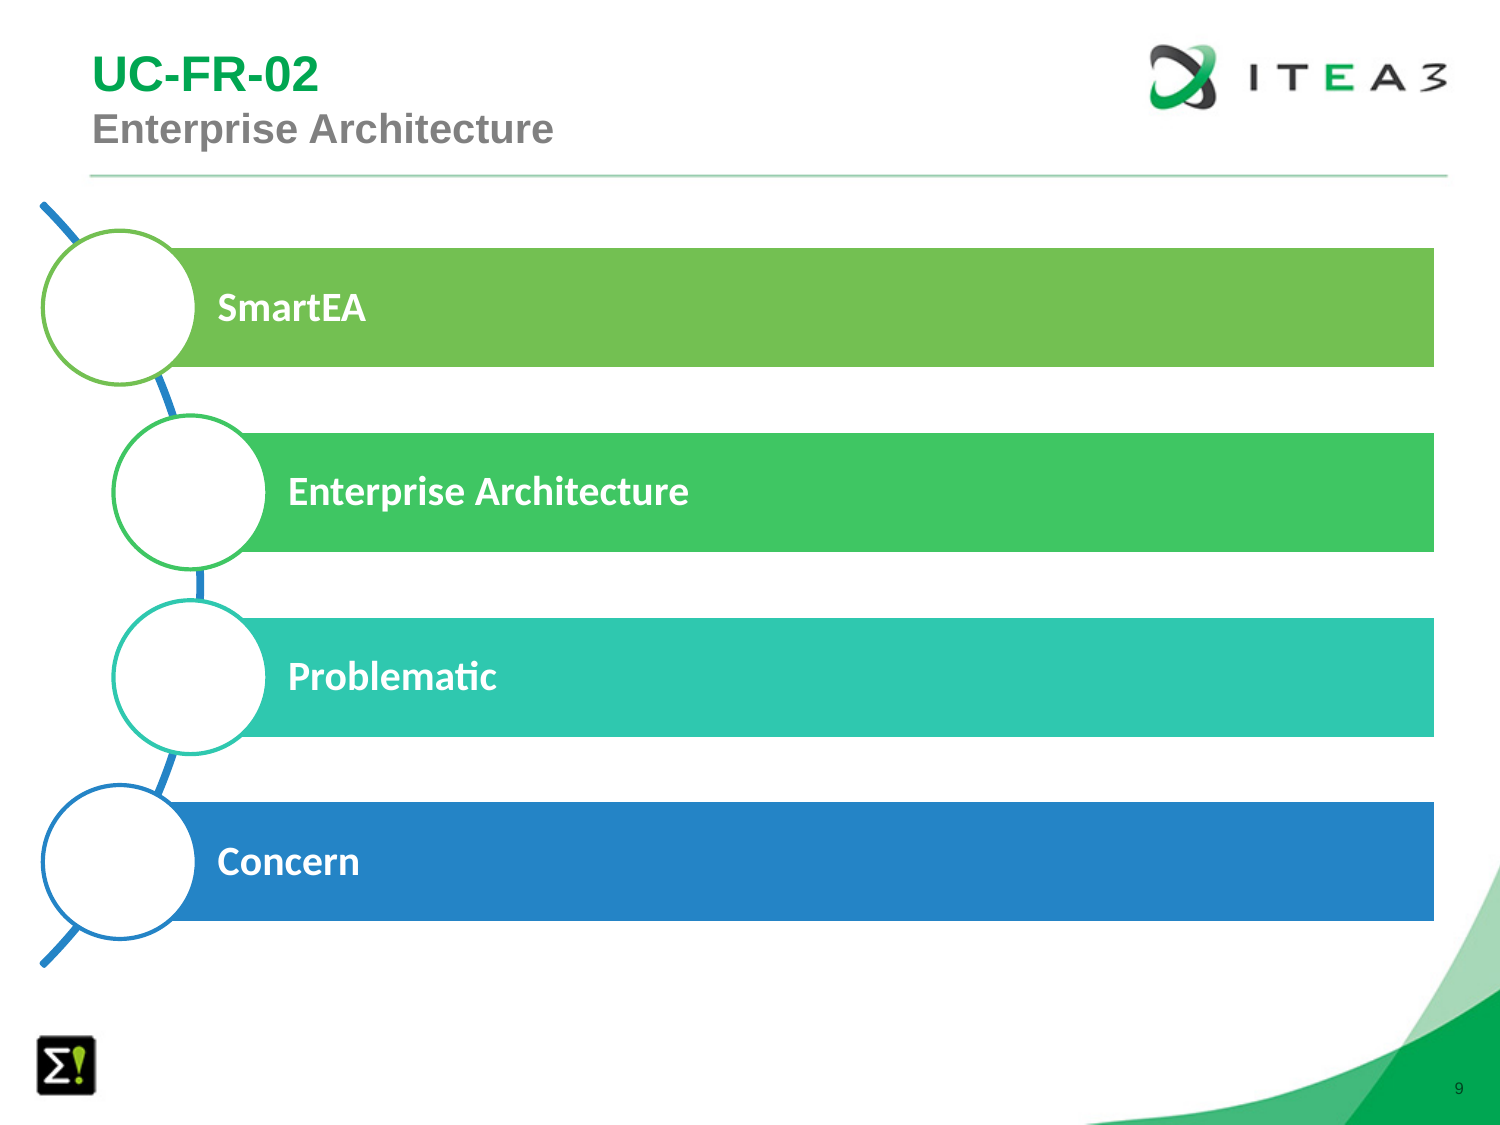

# UC-FR-02 Enterprise Architecture
SmartEA
Enterprise Architecture
Problematic
Concern